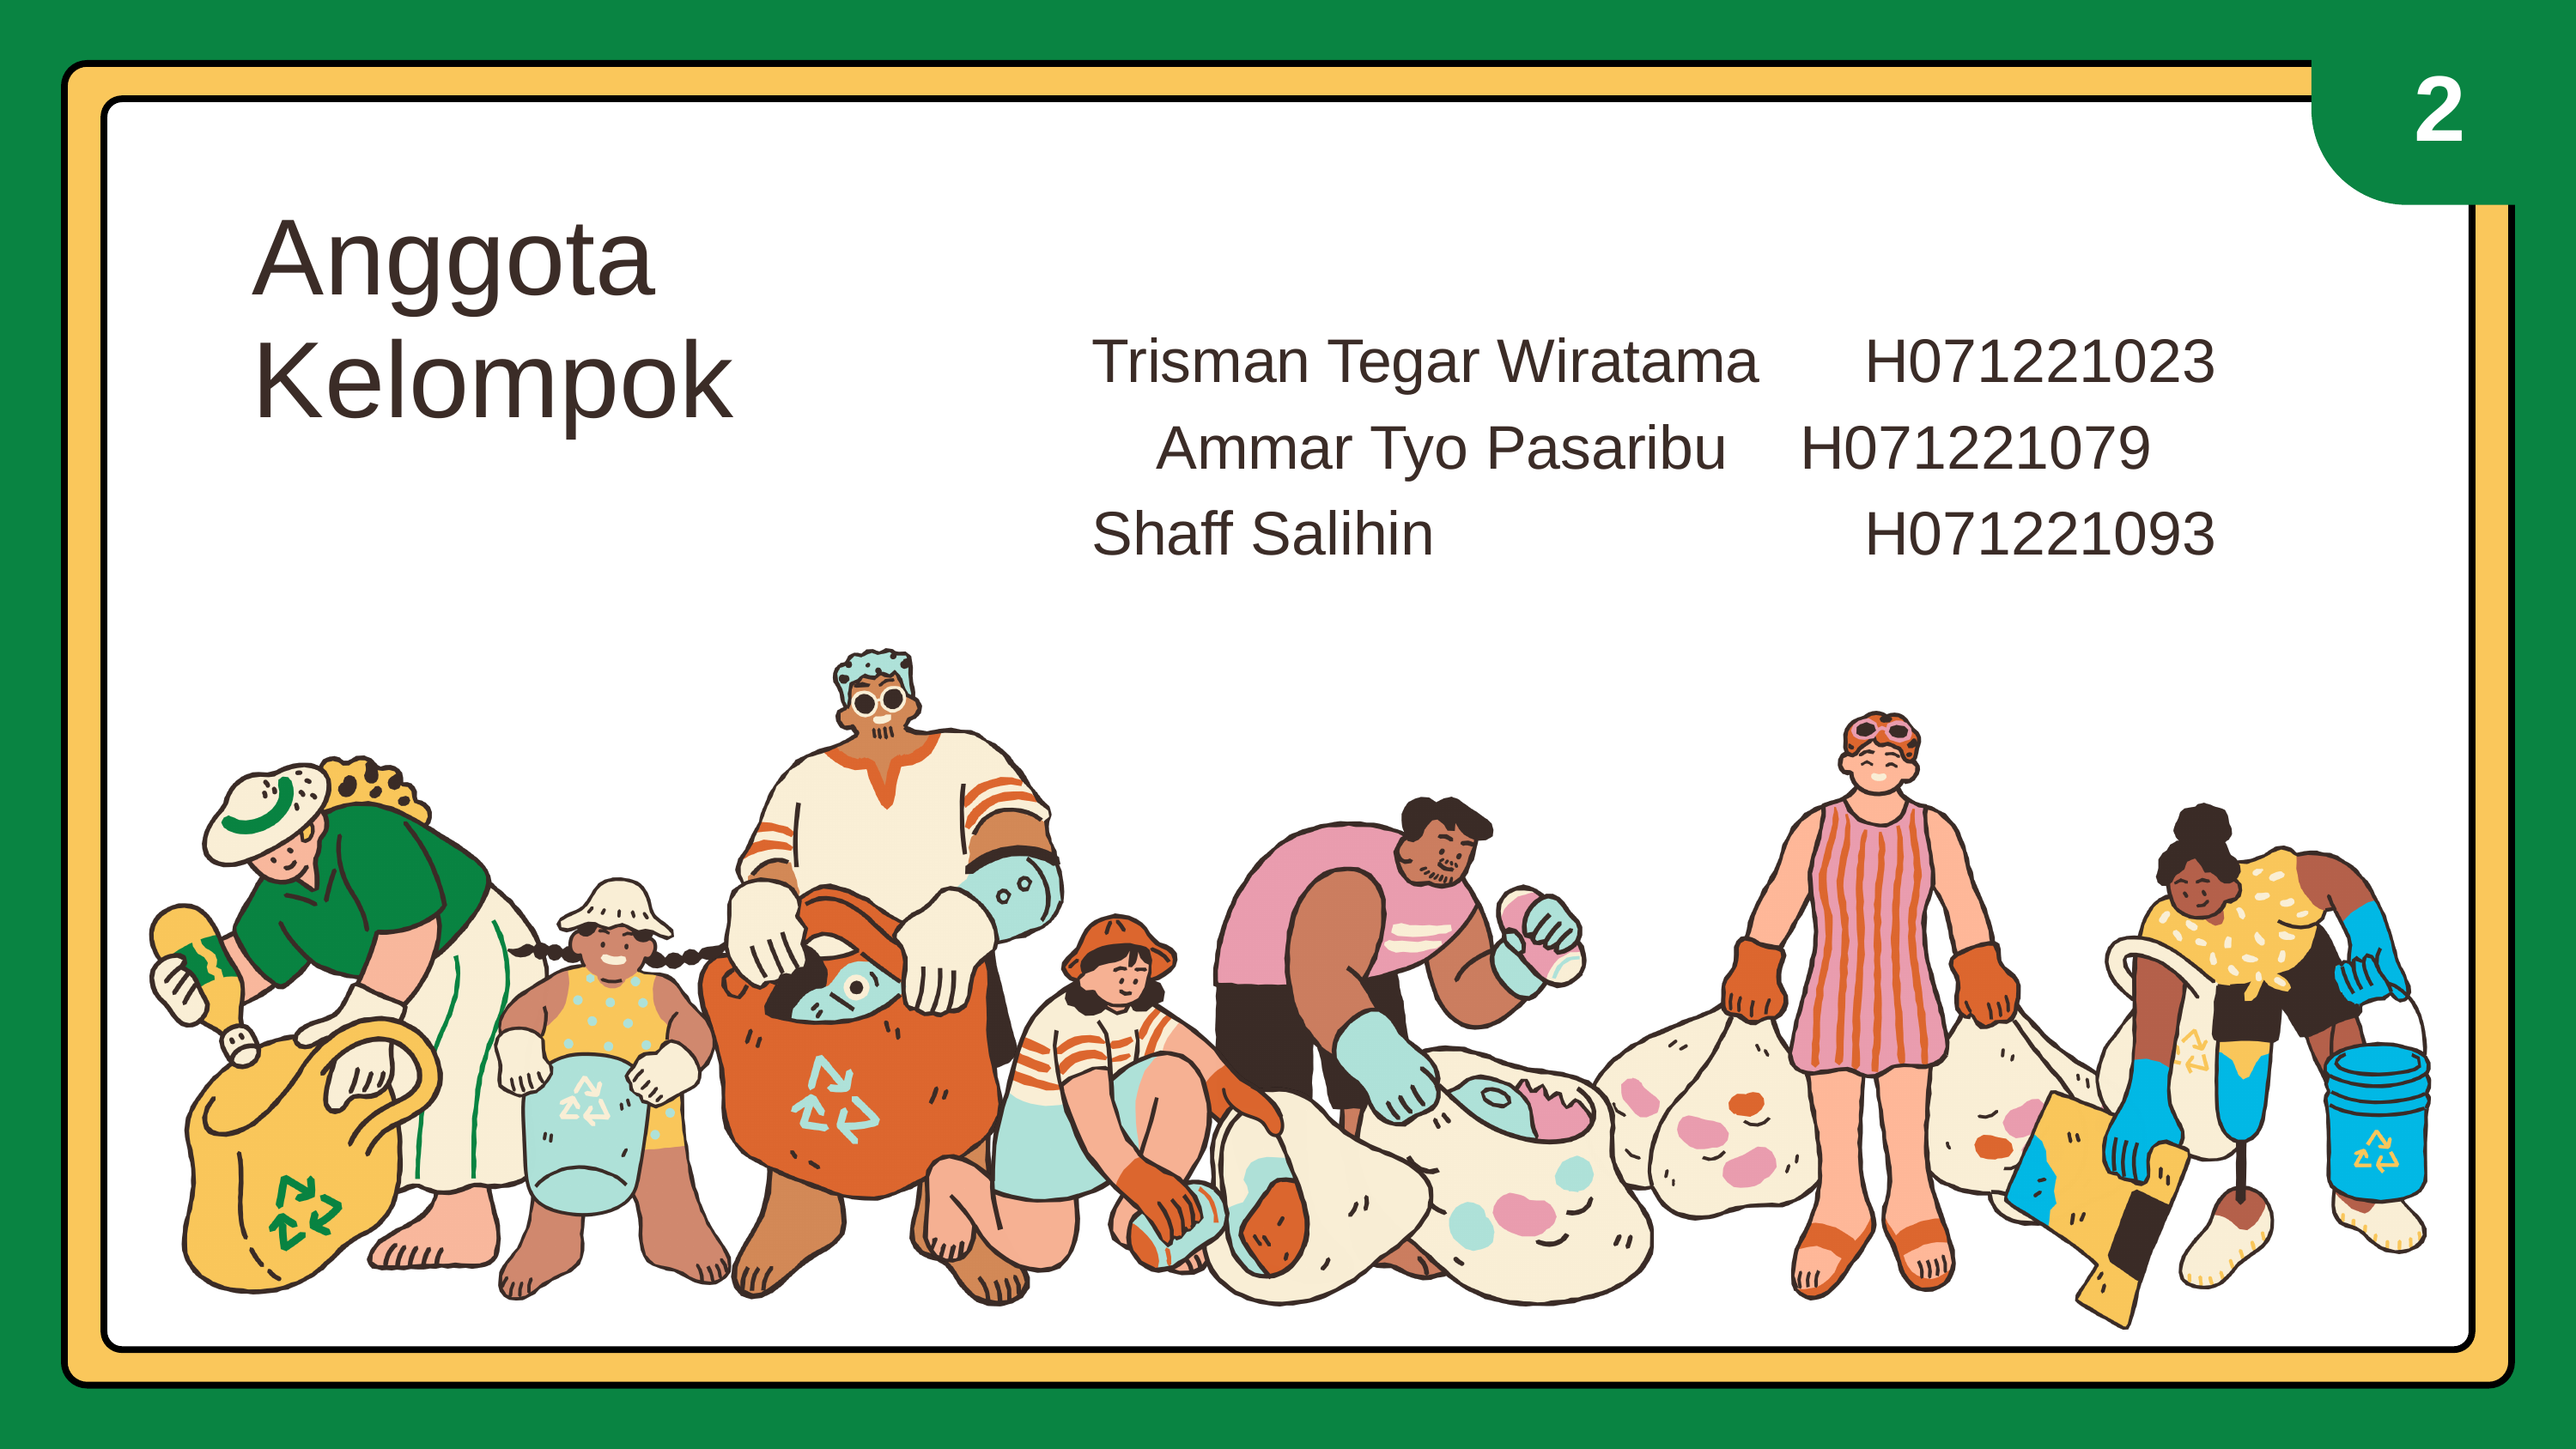

2

Anggota Kelompok
Trisman Tegar Wiratama  	H071221023
Ammar Tyo Pasaribu   	H071221079
Shaff Salihin    			H071221093